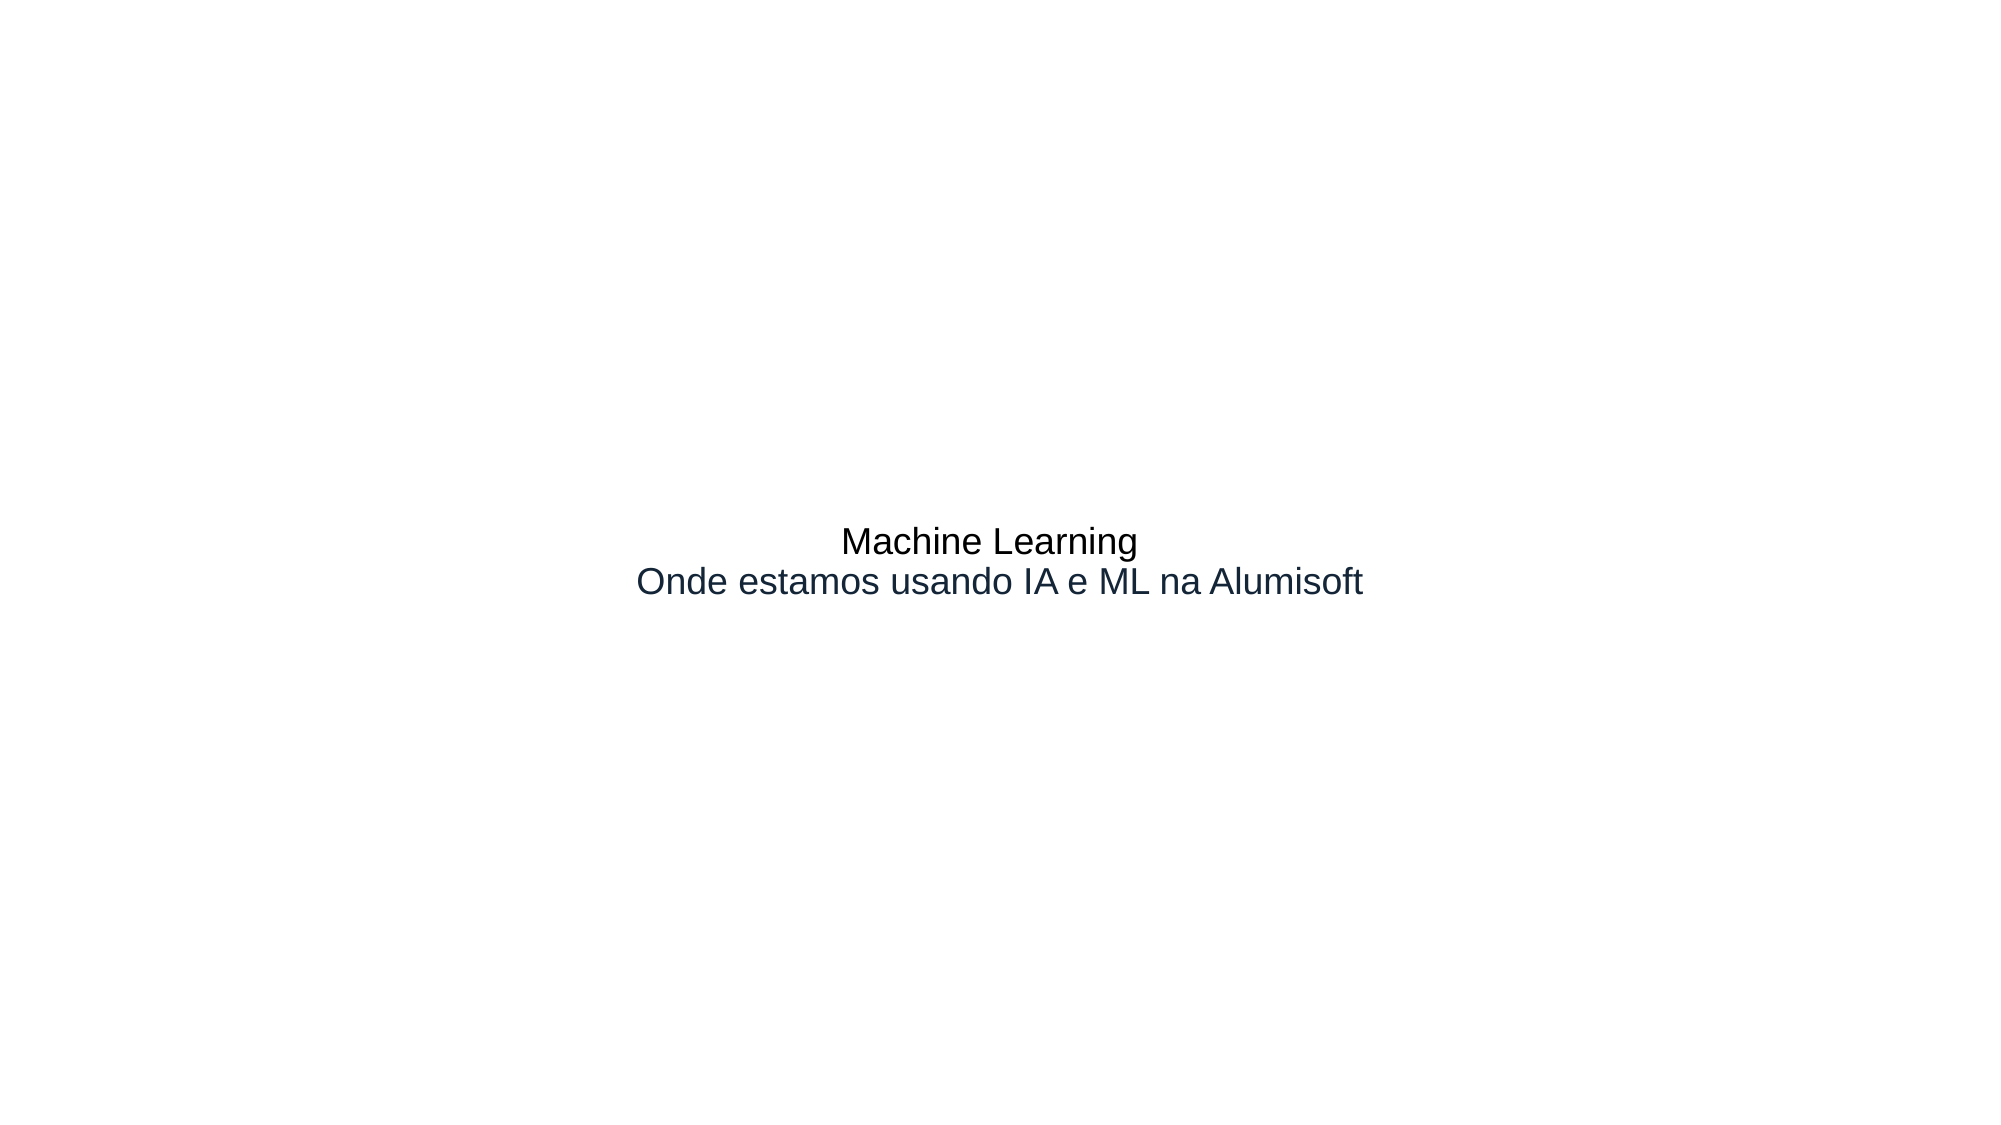

# Machine Learning Onde estamos usando IA e ML na Alumisoft